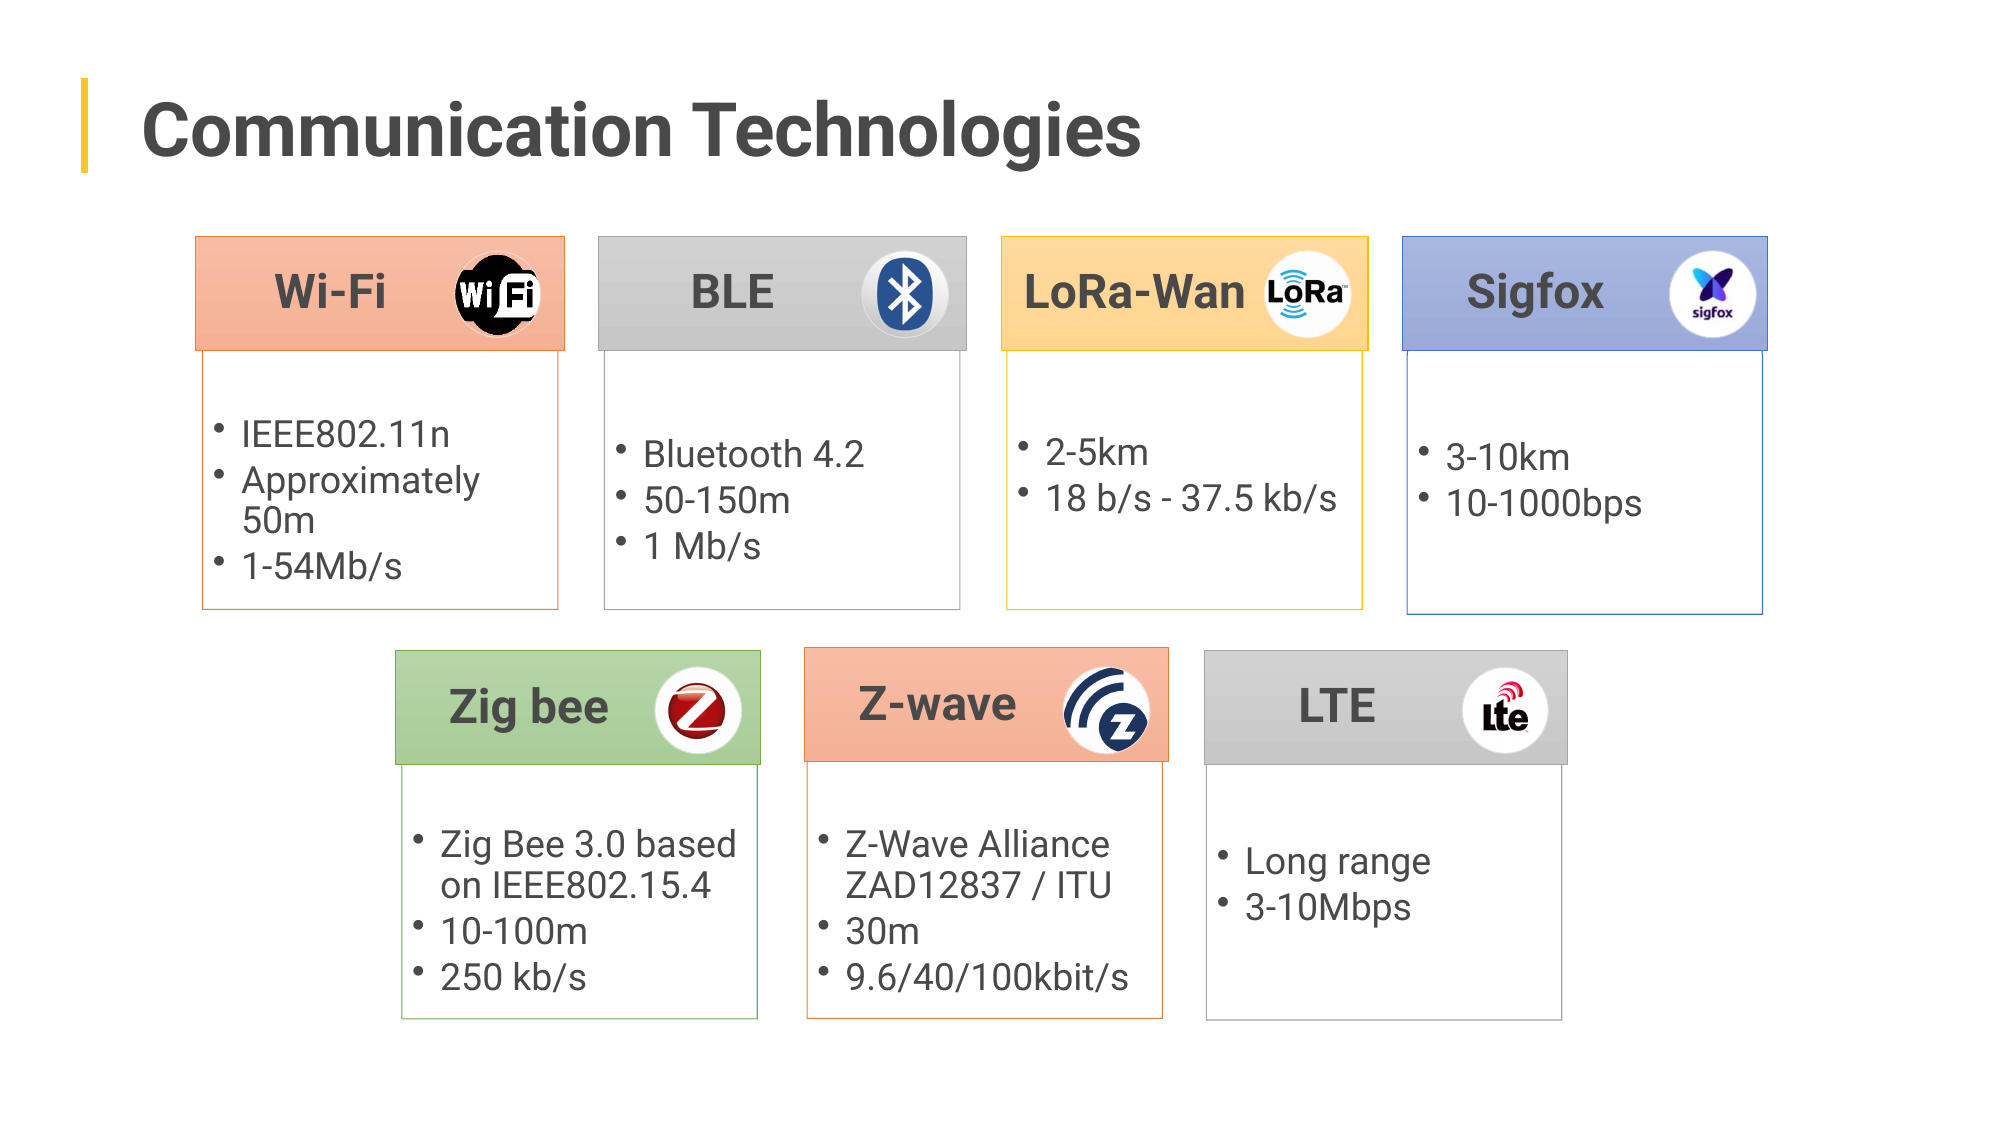

Communication Technologies

Wi-Fi
BLE
LoRa-Wan
Sigfox

Bluetooth 4.2
50-150m
1 Mb/s
2-5km
18 b/s - 37.5 kb/s

IEEE802.11n
Approximately 50m
1-54Mb/s
3-10km
10-1000bps
Z-wave
LTE
Zig bee

Long range
3-10Mbps

Zig Bee 3.0 based on IEEE802.15.4
10-100m
250 kb/s

Z-Wave Alliance ZAD12837 / ITU
30m
9.6/40/100kbit/s